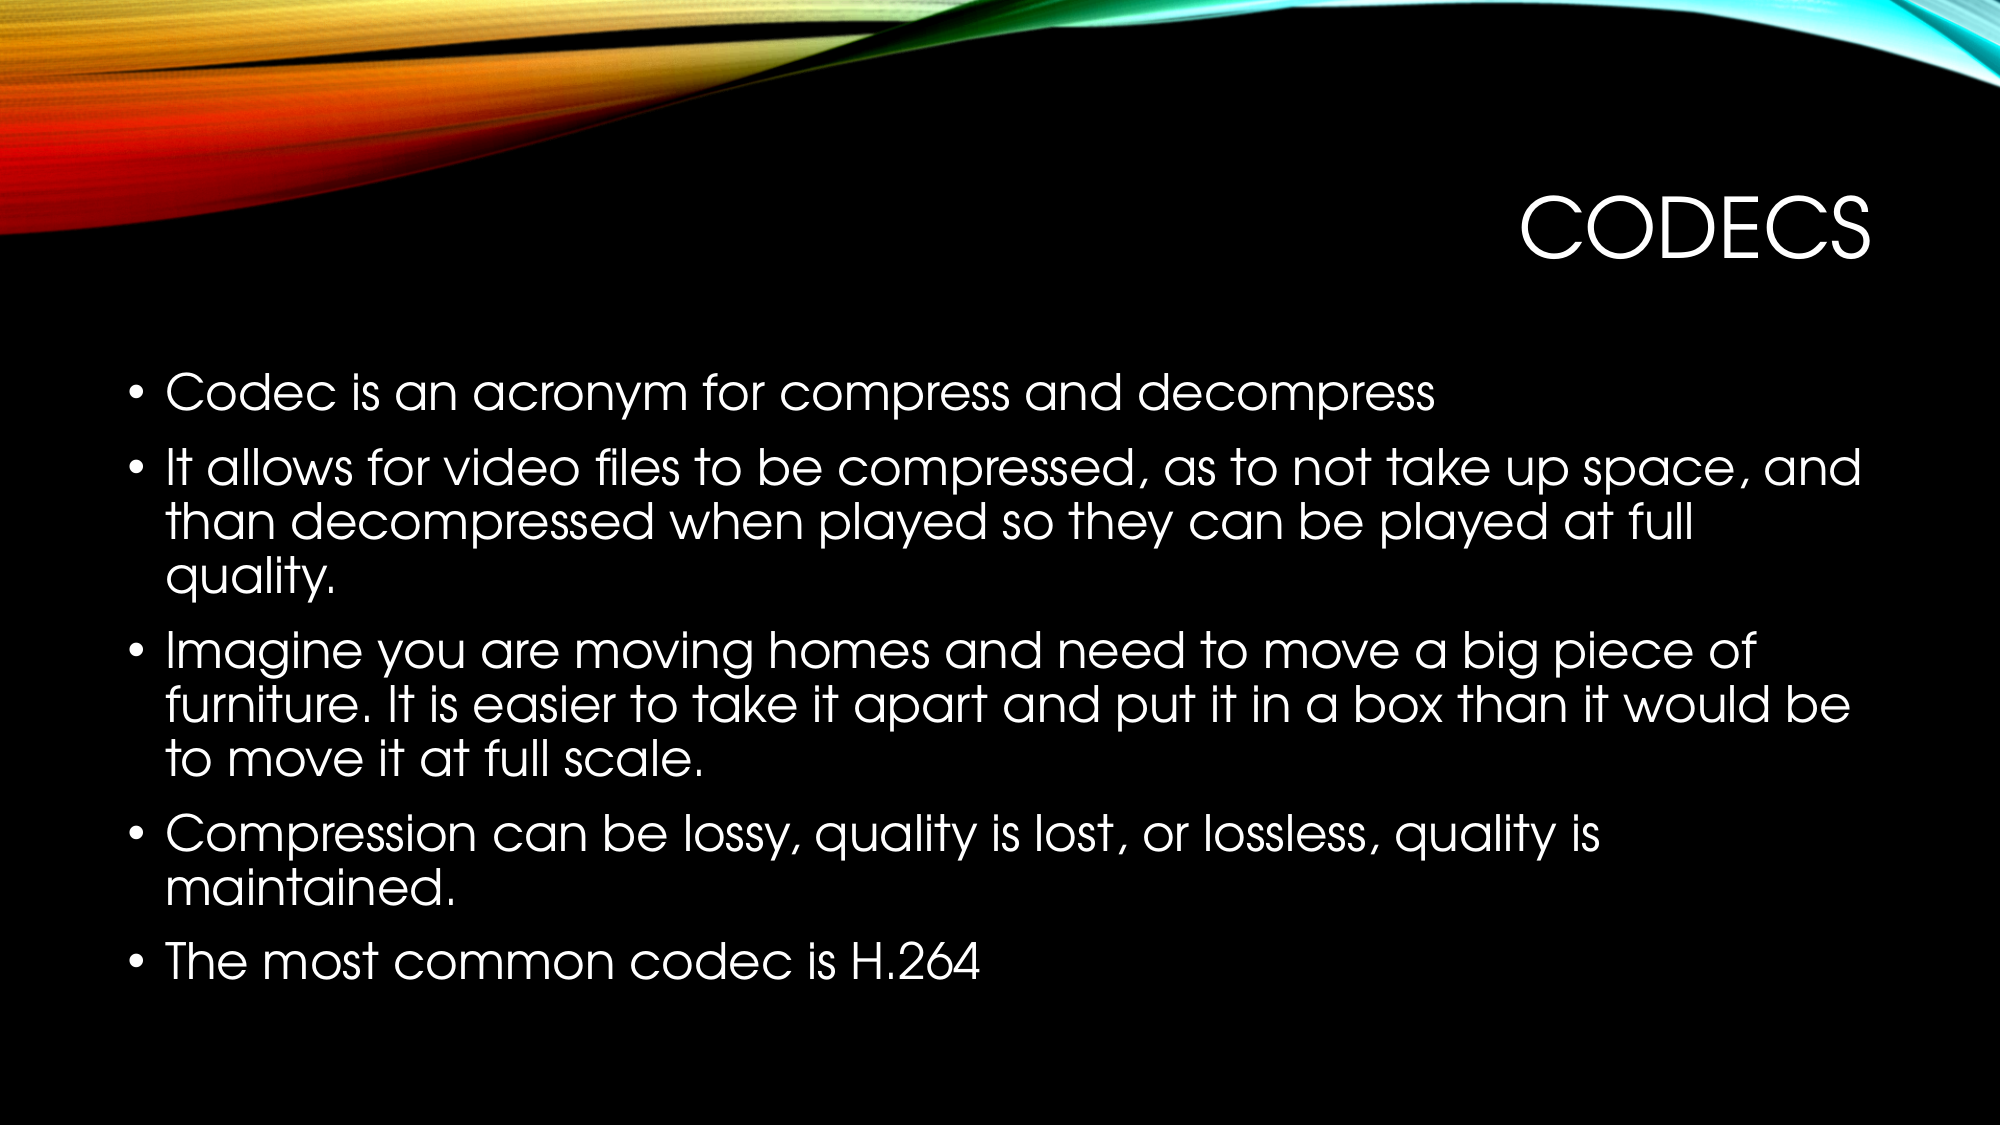

# CODecs
Codec is an acronym for compress and decompress
It allows for video files to be compressed, as to not take up space, and than decompressed when played so they can be played at full quality.
Imagine you are moving homes and need to move a big piece of furniture. It is easier to take it apart and put it in a box than it would be to move it at full scale.
Compression can be lossy, quality is lost, or lossless, quality is maintained.
The most common codec is H.264